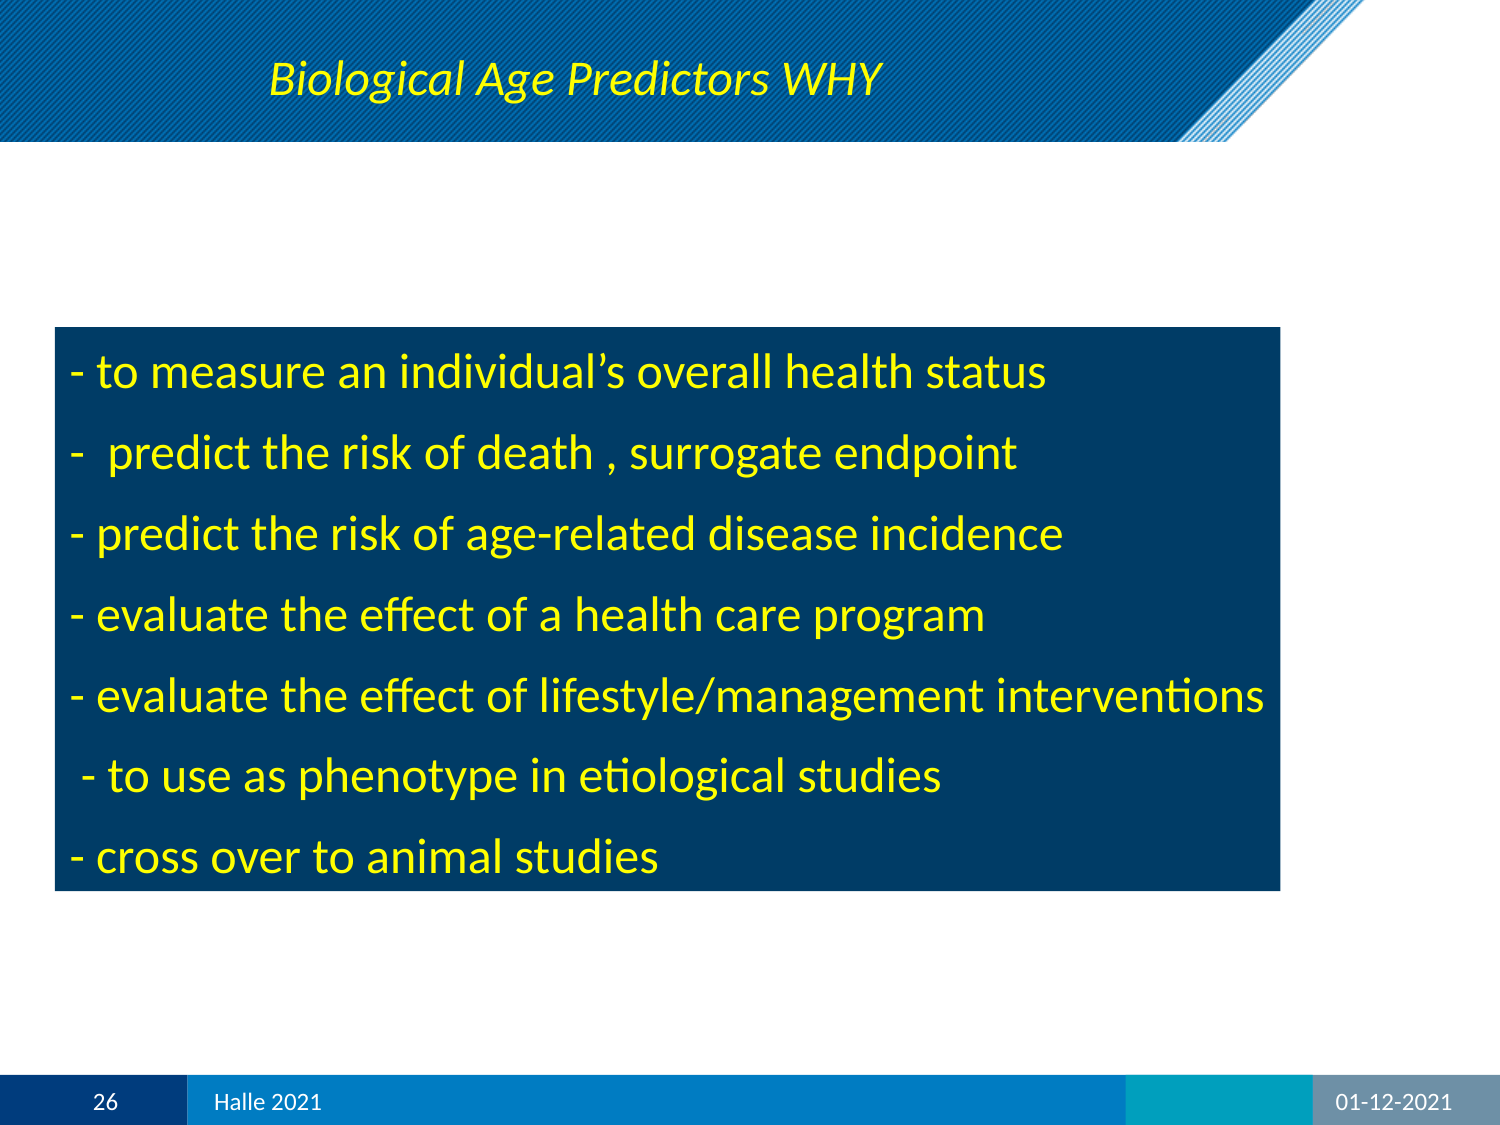

Biological Age Predictors WHY
- to measure an individual’s overall health status
-  predict the risk of death , surrogate endpoint
- predict the risk of age-related disease incidence
- evaluate the effect of a health care program
- evaluate the effect of lifestyle/management interventions
 - to use as phenotype in etiological studies
- cross over to animal studies
26
Halle 2021
01-12-2021